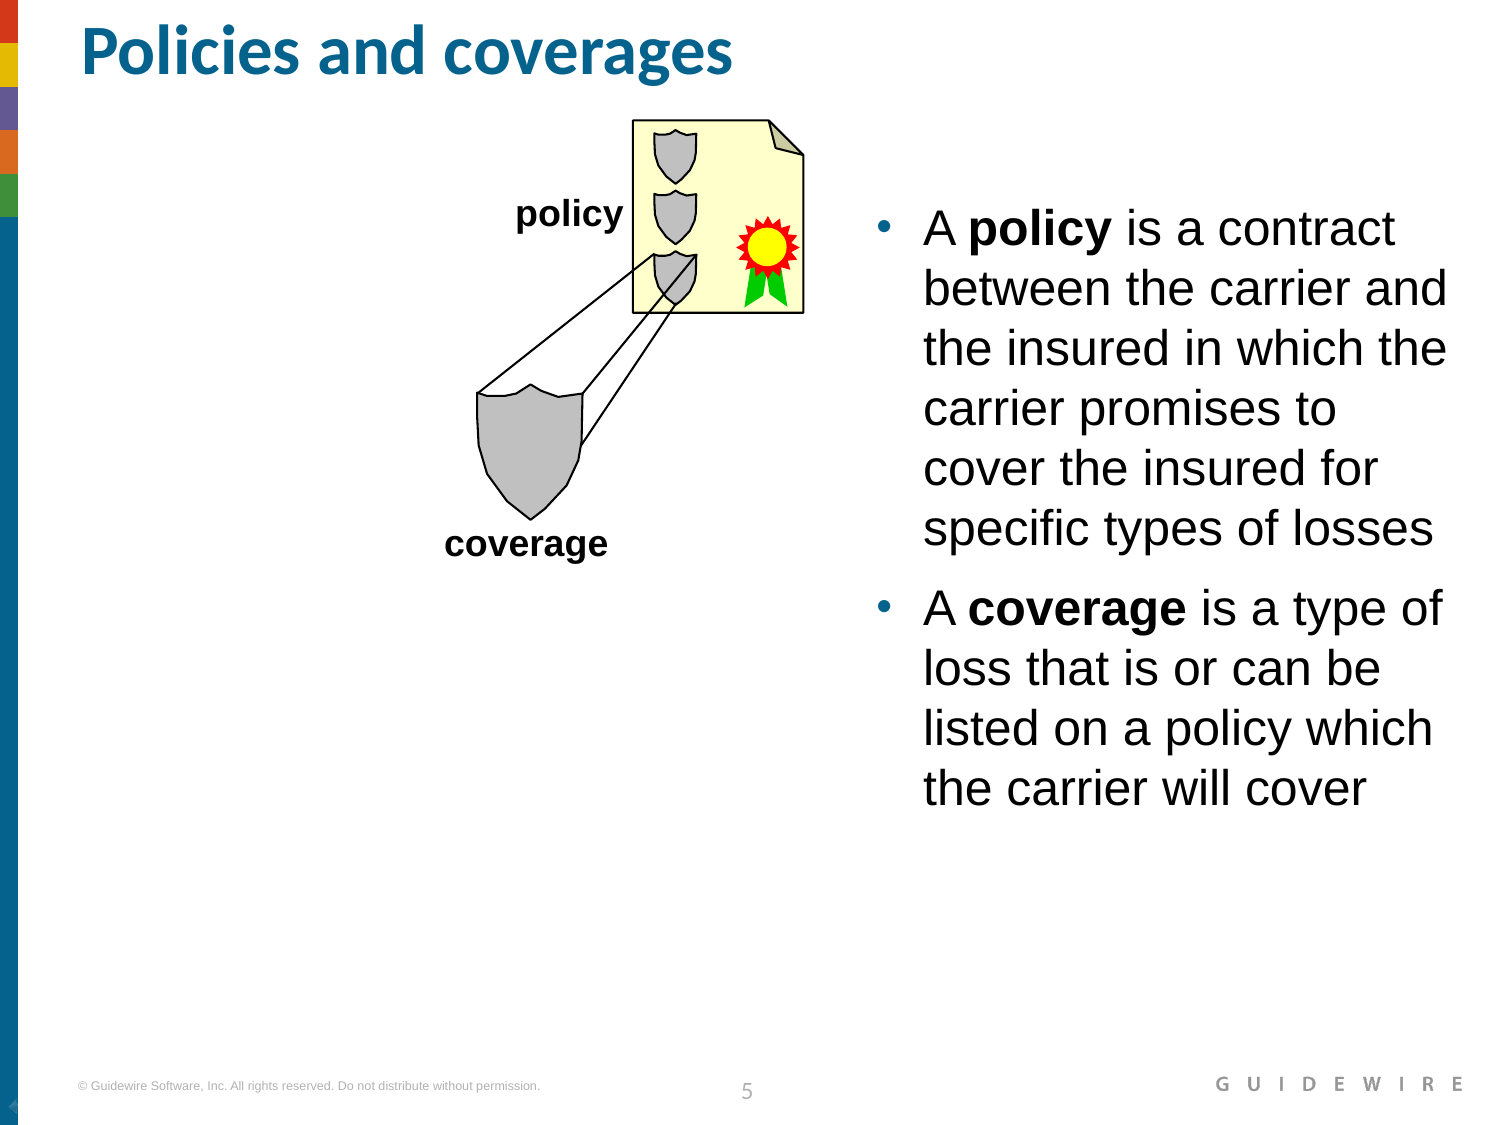

# Policies and coverages

policy
A policy is a contract between the carrier and the insured in which the carrier promises to cover the insured for specific types of losses
A coverage is a type of loss that is or can be listed on a policy which the carrier will cover

coverage